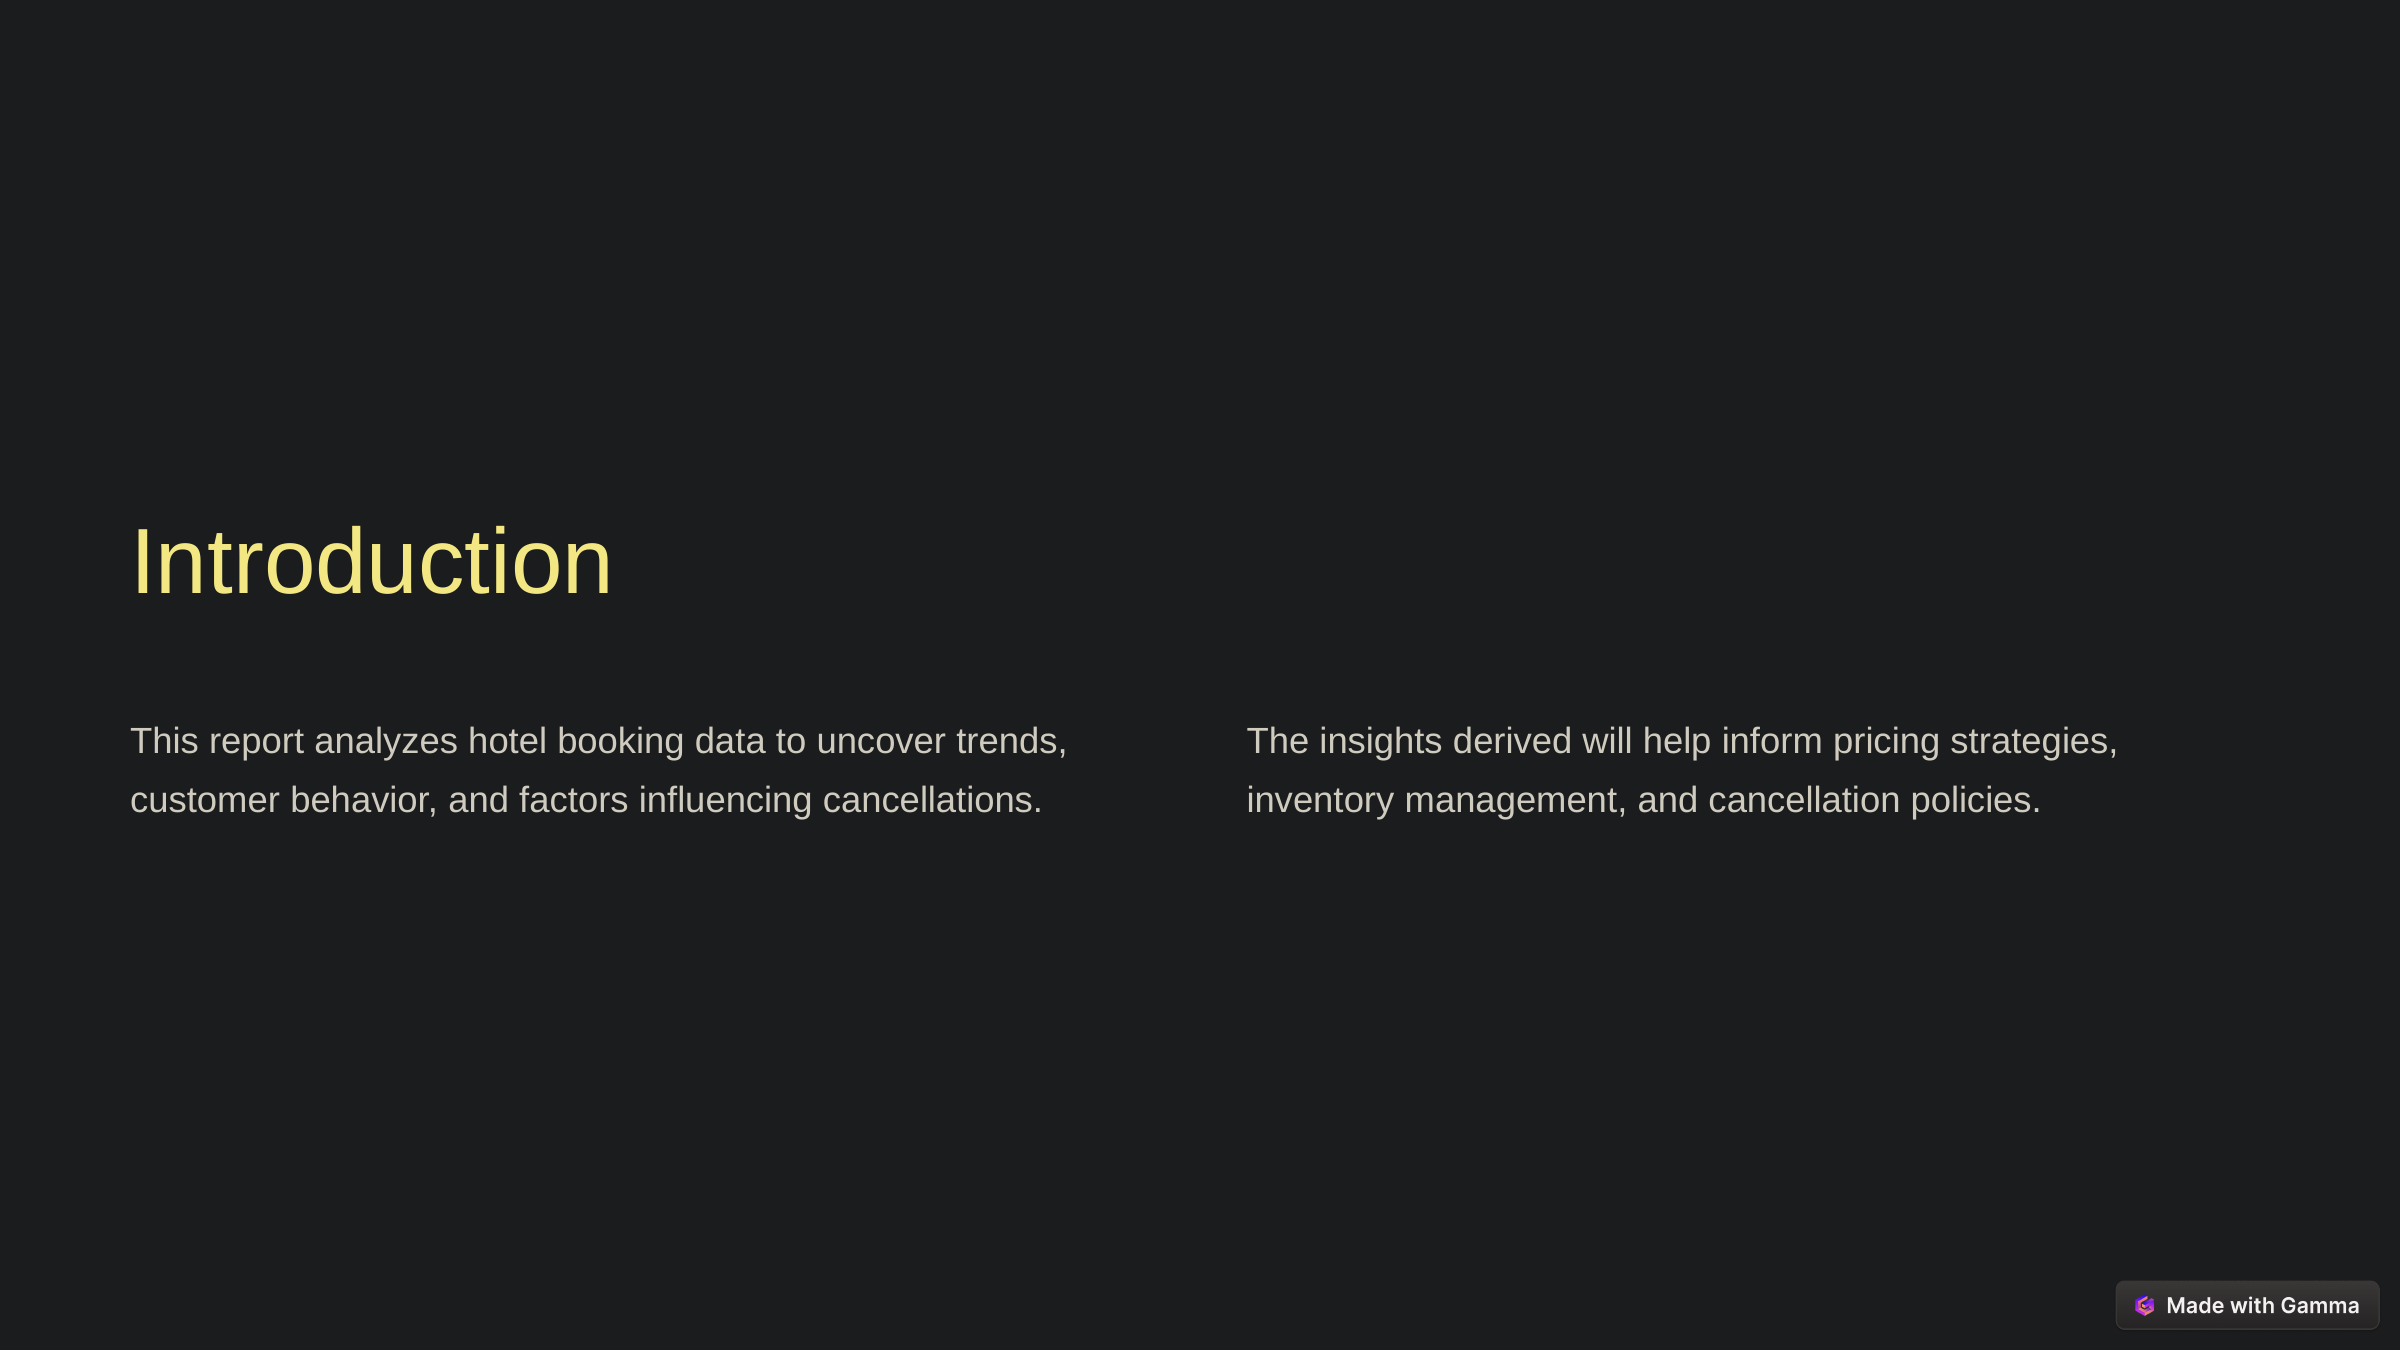

Introduction
This report analyzes hotel booking data to uncover trends, customer behavior, and factors influencing cancellations.
The insights derived will help inform pricing strategies, inventory management, and cancellation policies.